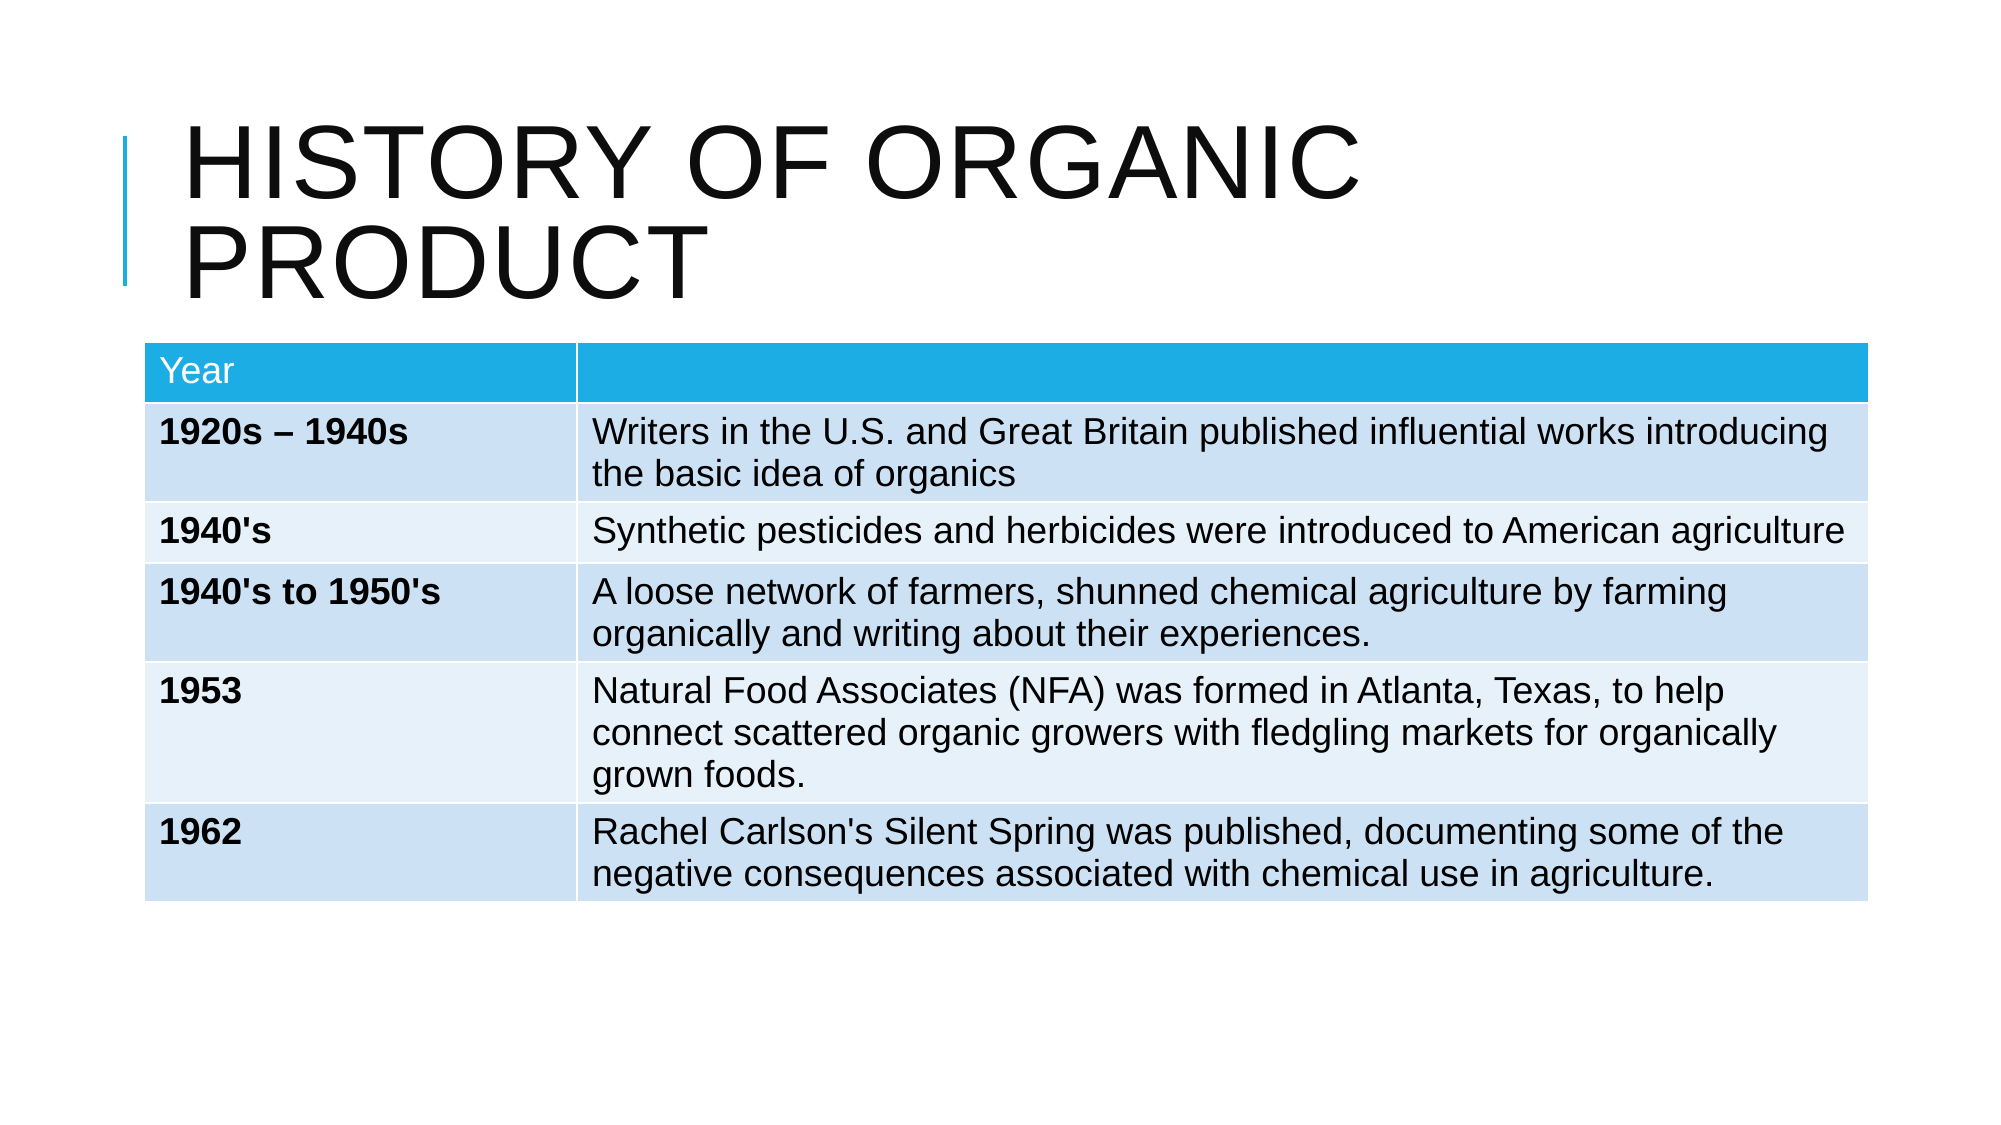

# History of Organic Product
| Year |  |
| --- | --- |
| 1920s – 1940s | Writers in the U.S. and Great Britain published influential works introducing the basic idea of organics |
| 1940's | Synthetic pesticides and herbicides were introduced to American agriculture |
| 1940's to 1950's | A loose network of farmers, shunned chemical agriculture by farming organically and writing about their experiences. |
| 1953 | Natural Food Associates (NFA) was formed in Atlanta, Texas, to help connect scattered organic growers with fledgling markets for organically grown foods. |
| 1962 | Rachel Carlson's Silent Spring was published, documenting some of the negative consequences associated with chemical use in agriculture. |